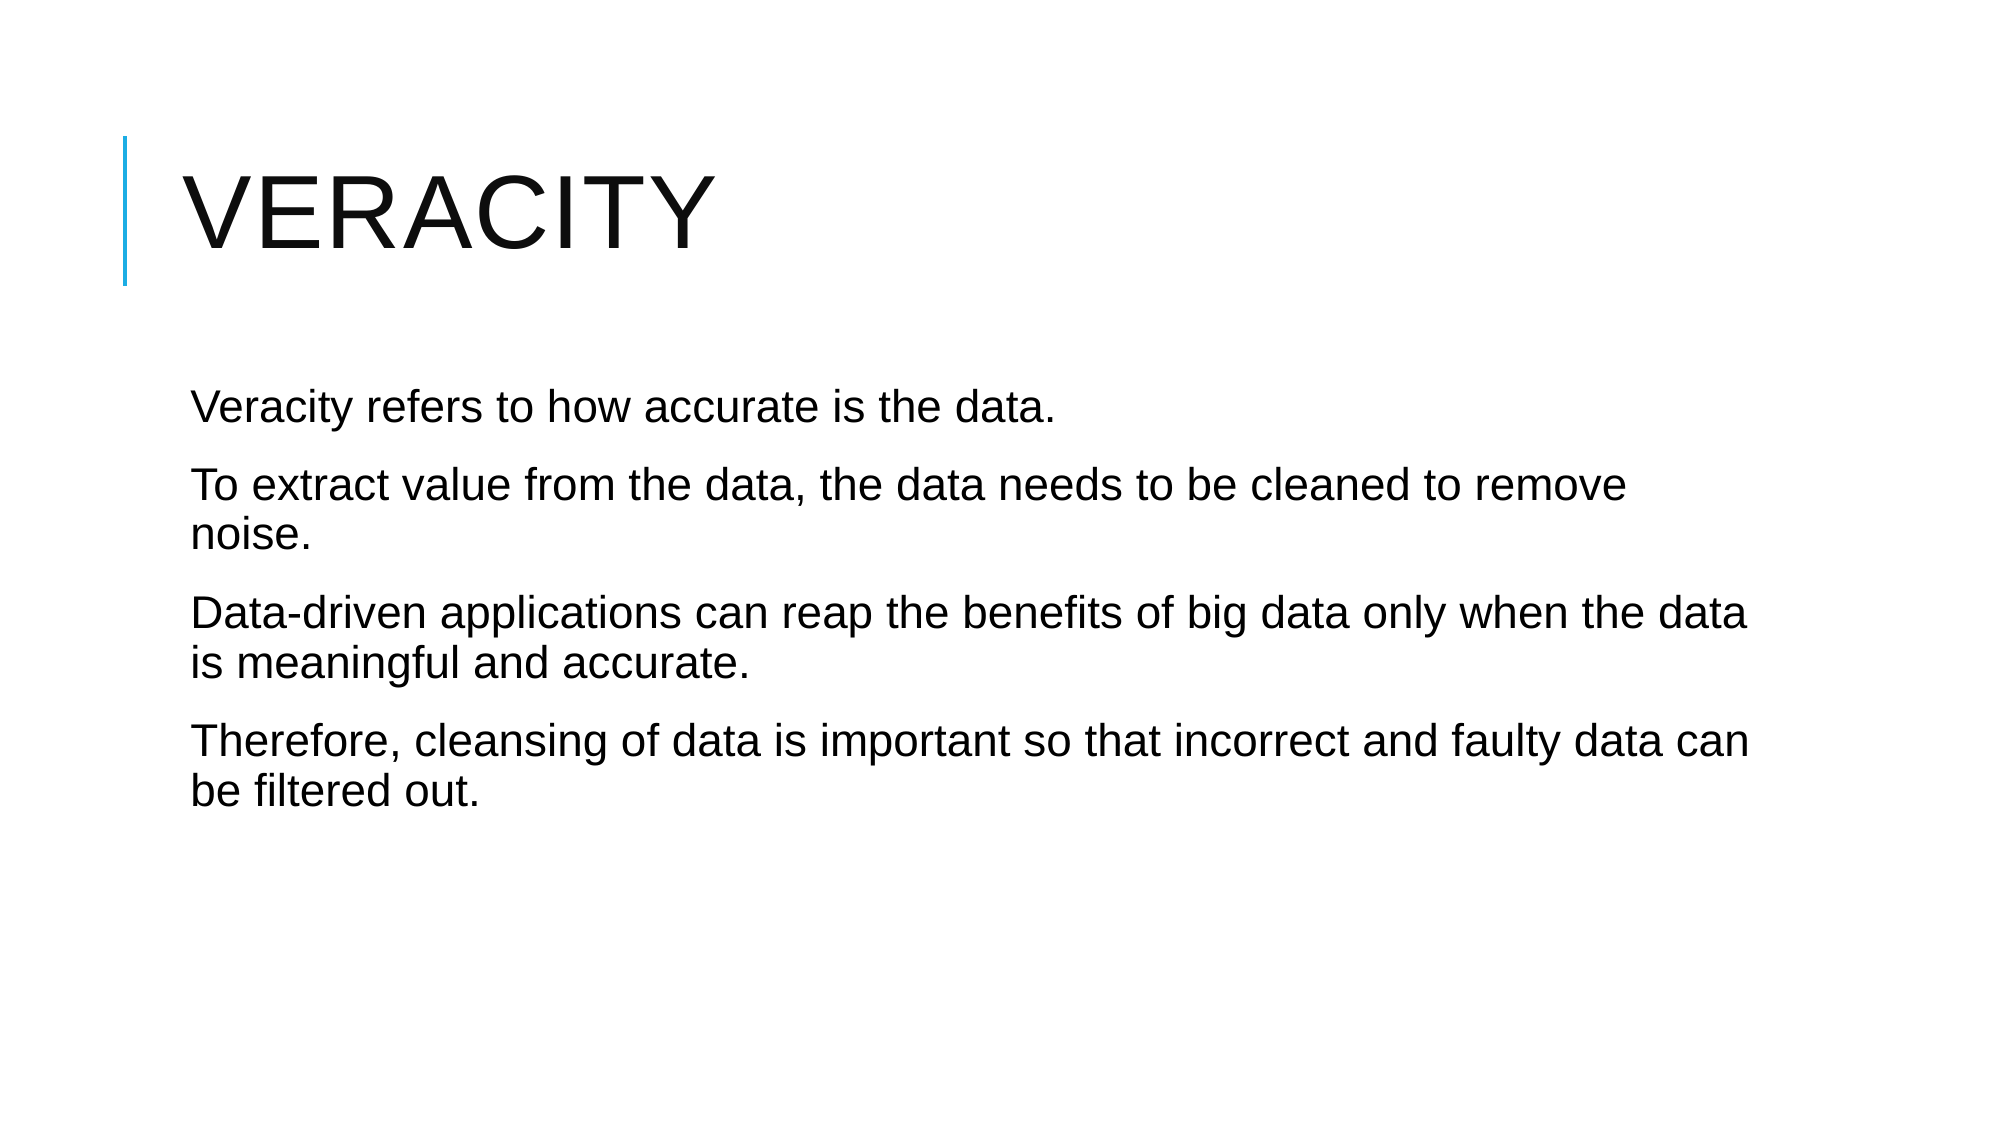

# veracity
Veracity refers to how accurate is the data.
To extract value from the data, the data needs to be cleaned to remove noise.
Data-driven applications can reap the benefits of big data only when the data is meaningful and accurate.
Therefore, cleansing of data is important so that incorrect and faulty data can be filtered out.